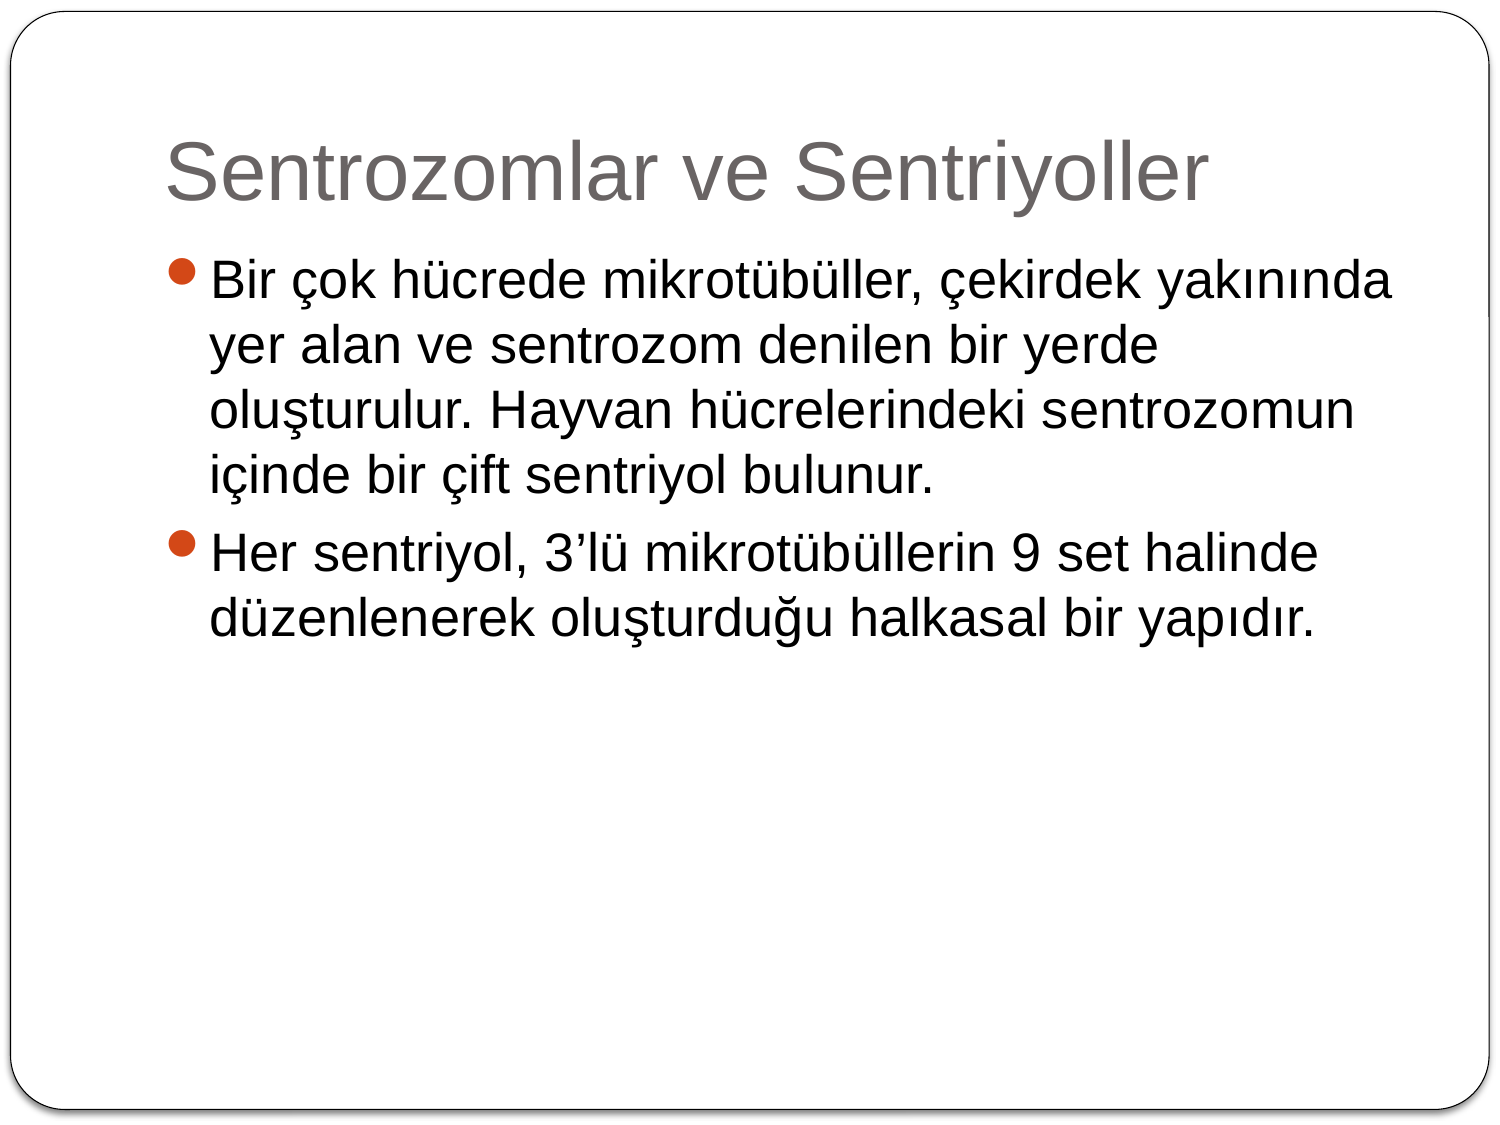

# Sentrozomlar ve Sentriyoller
Bir çok hücrede mikrotübüller, çekirdek yakınında yer alan ve sentrozom denilen bir yerde oluşturulur. Hayvan hücrelerindeki sentrozomun içinde bir çift sentriyol bulunur.
Her sentriyol, 3’lü mikrotübüllerin 9 set halinde düzenlenerek oluşturduğu halkasal bir yapıdır.